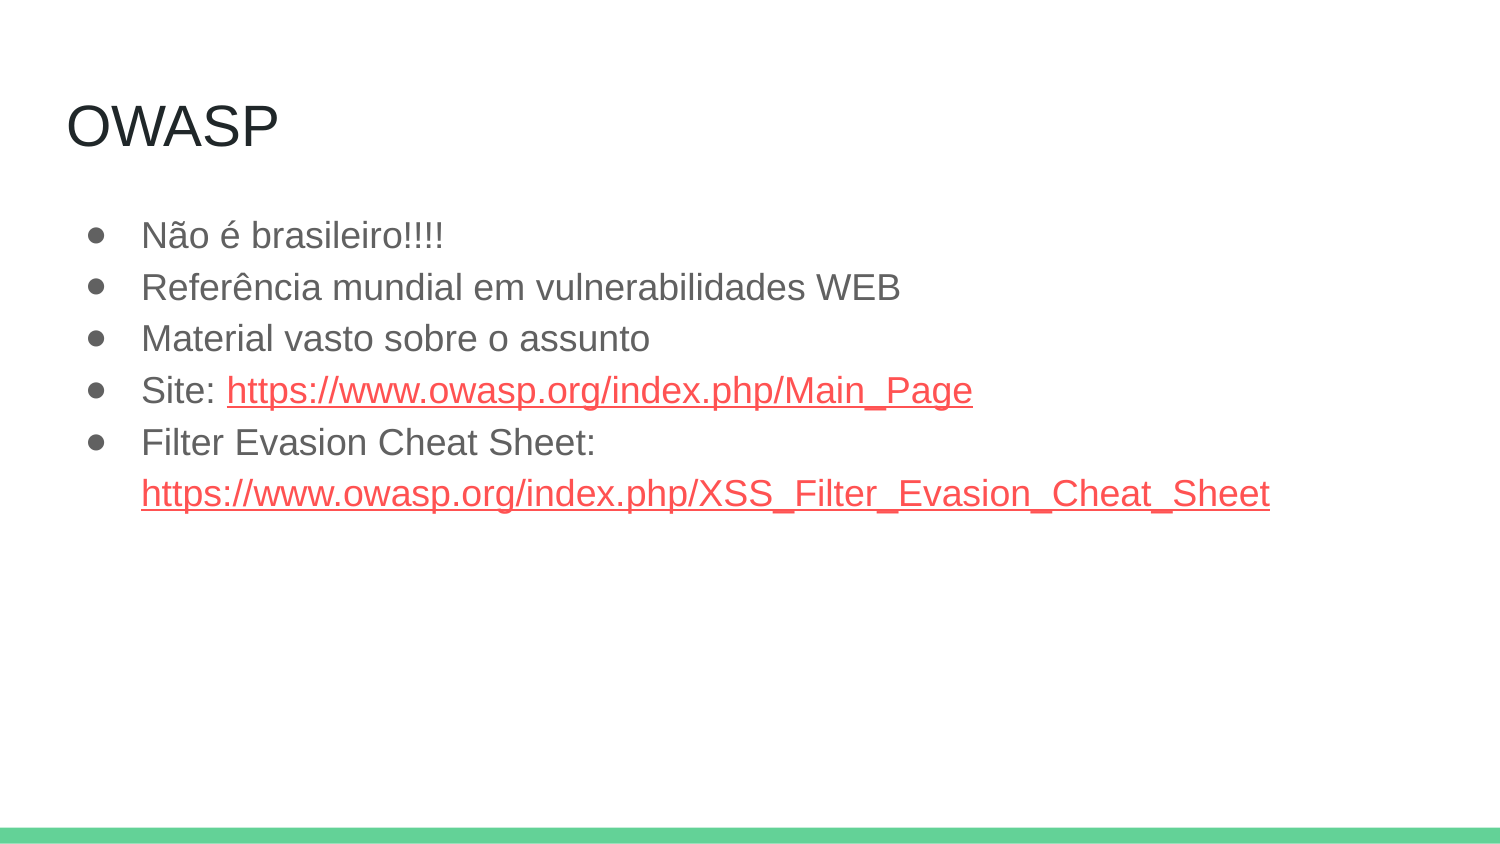

# OWASP
Não é brasileiro!!!!
Referência mundial em vulnerabilidades WEB
Material vasto sobre o assunto
Site: https://www.owasp.org/index.php/Main_Page
Filter Evasion Cheat Sheet: https://www.owasp.org/index.php/XSS_Filter_Evasion_Cheat_Sheet